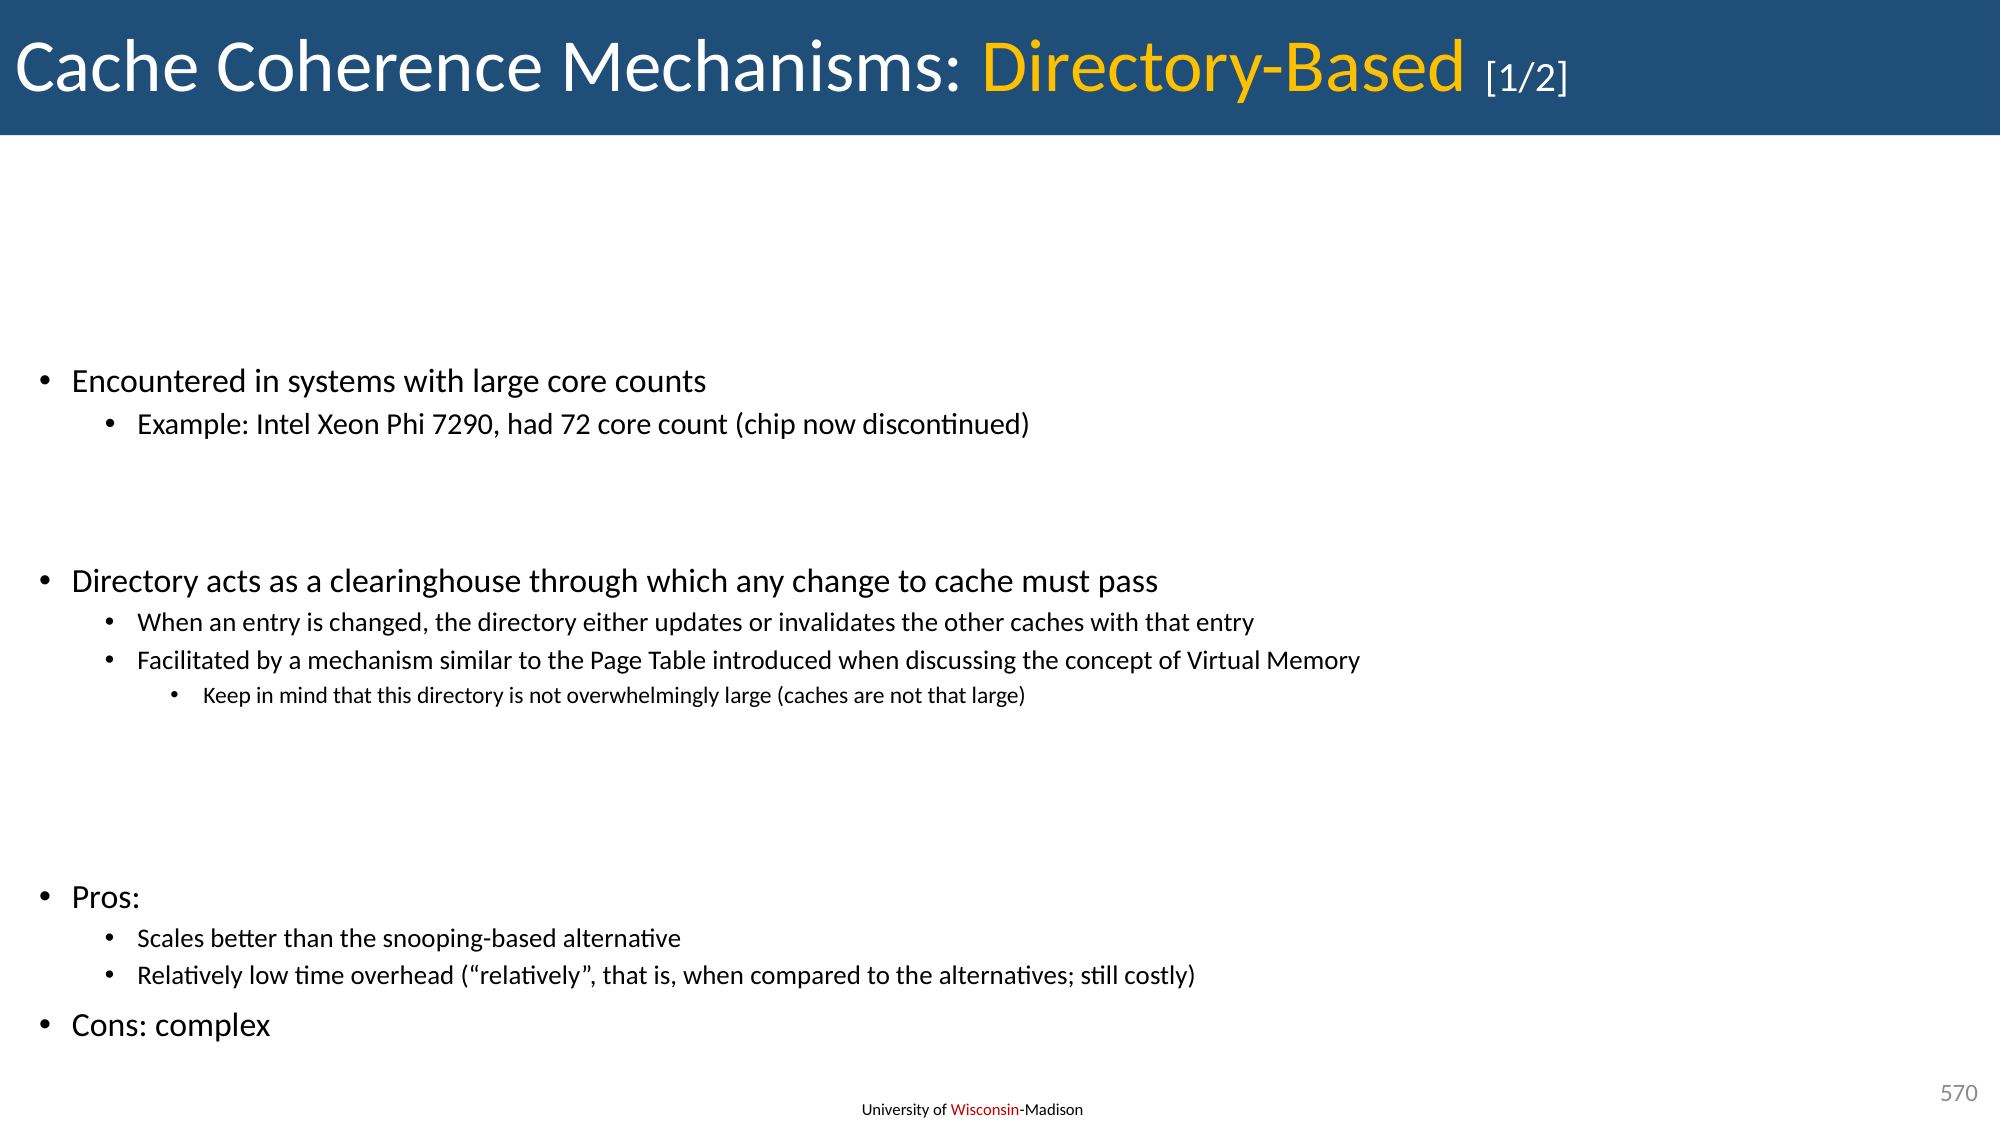

# Cache Coherence Mechanisms: Directory-Based [1/2]

Encountered in systems with large core counts
Example: Intel Xeon Phi 7290, had 72 core count (chip now discontinued)

Directory acts as a clearinghouse through which any change to cache must pass
When an entry is changed, the directory either updates or invalidates the other caches with that entry
Facilitated by a mechanism similar to the Page Table introduced when discussing the concept of Virtual Memory
Keep in mind that this directory is not overwhelmingly large (caches are not that large)

Pros:
Scales better than the snooping-based alternative
Relatively low time overhead (“relatively”, that is, when compared to the alternatives; still costly)
Cons: complex
570